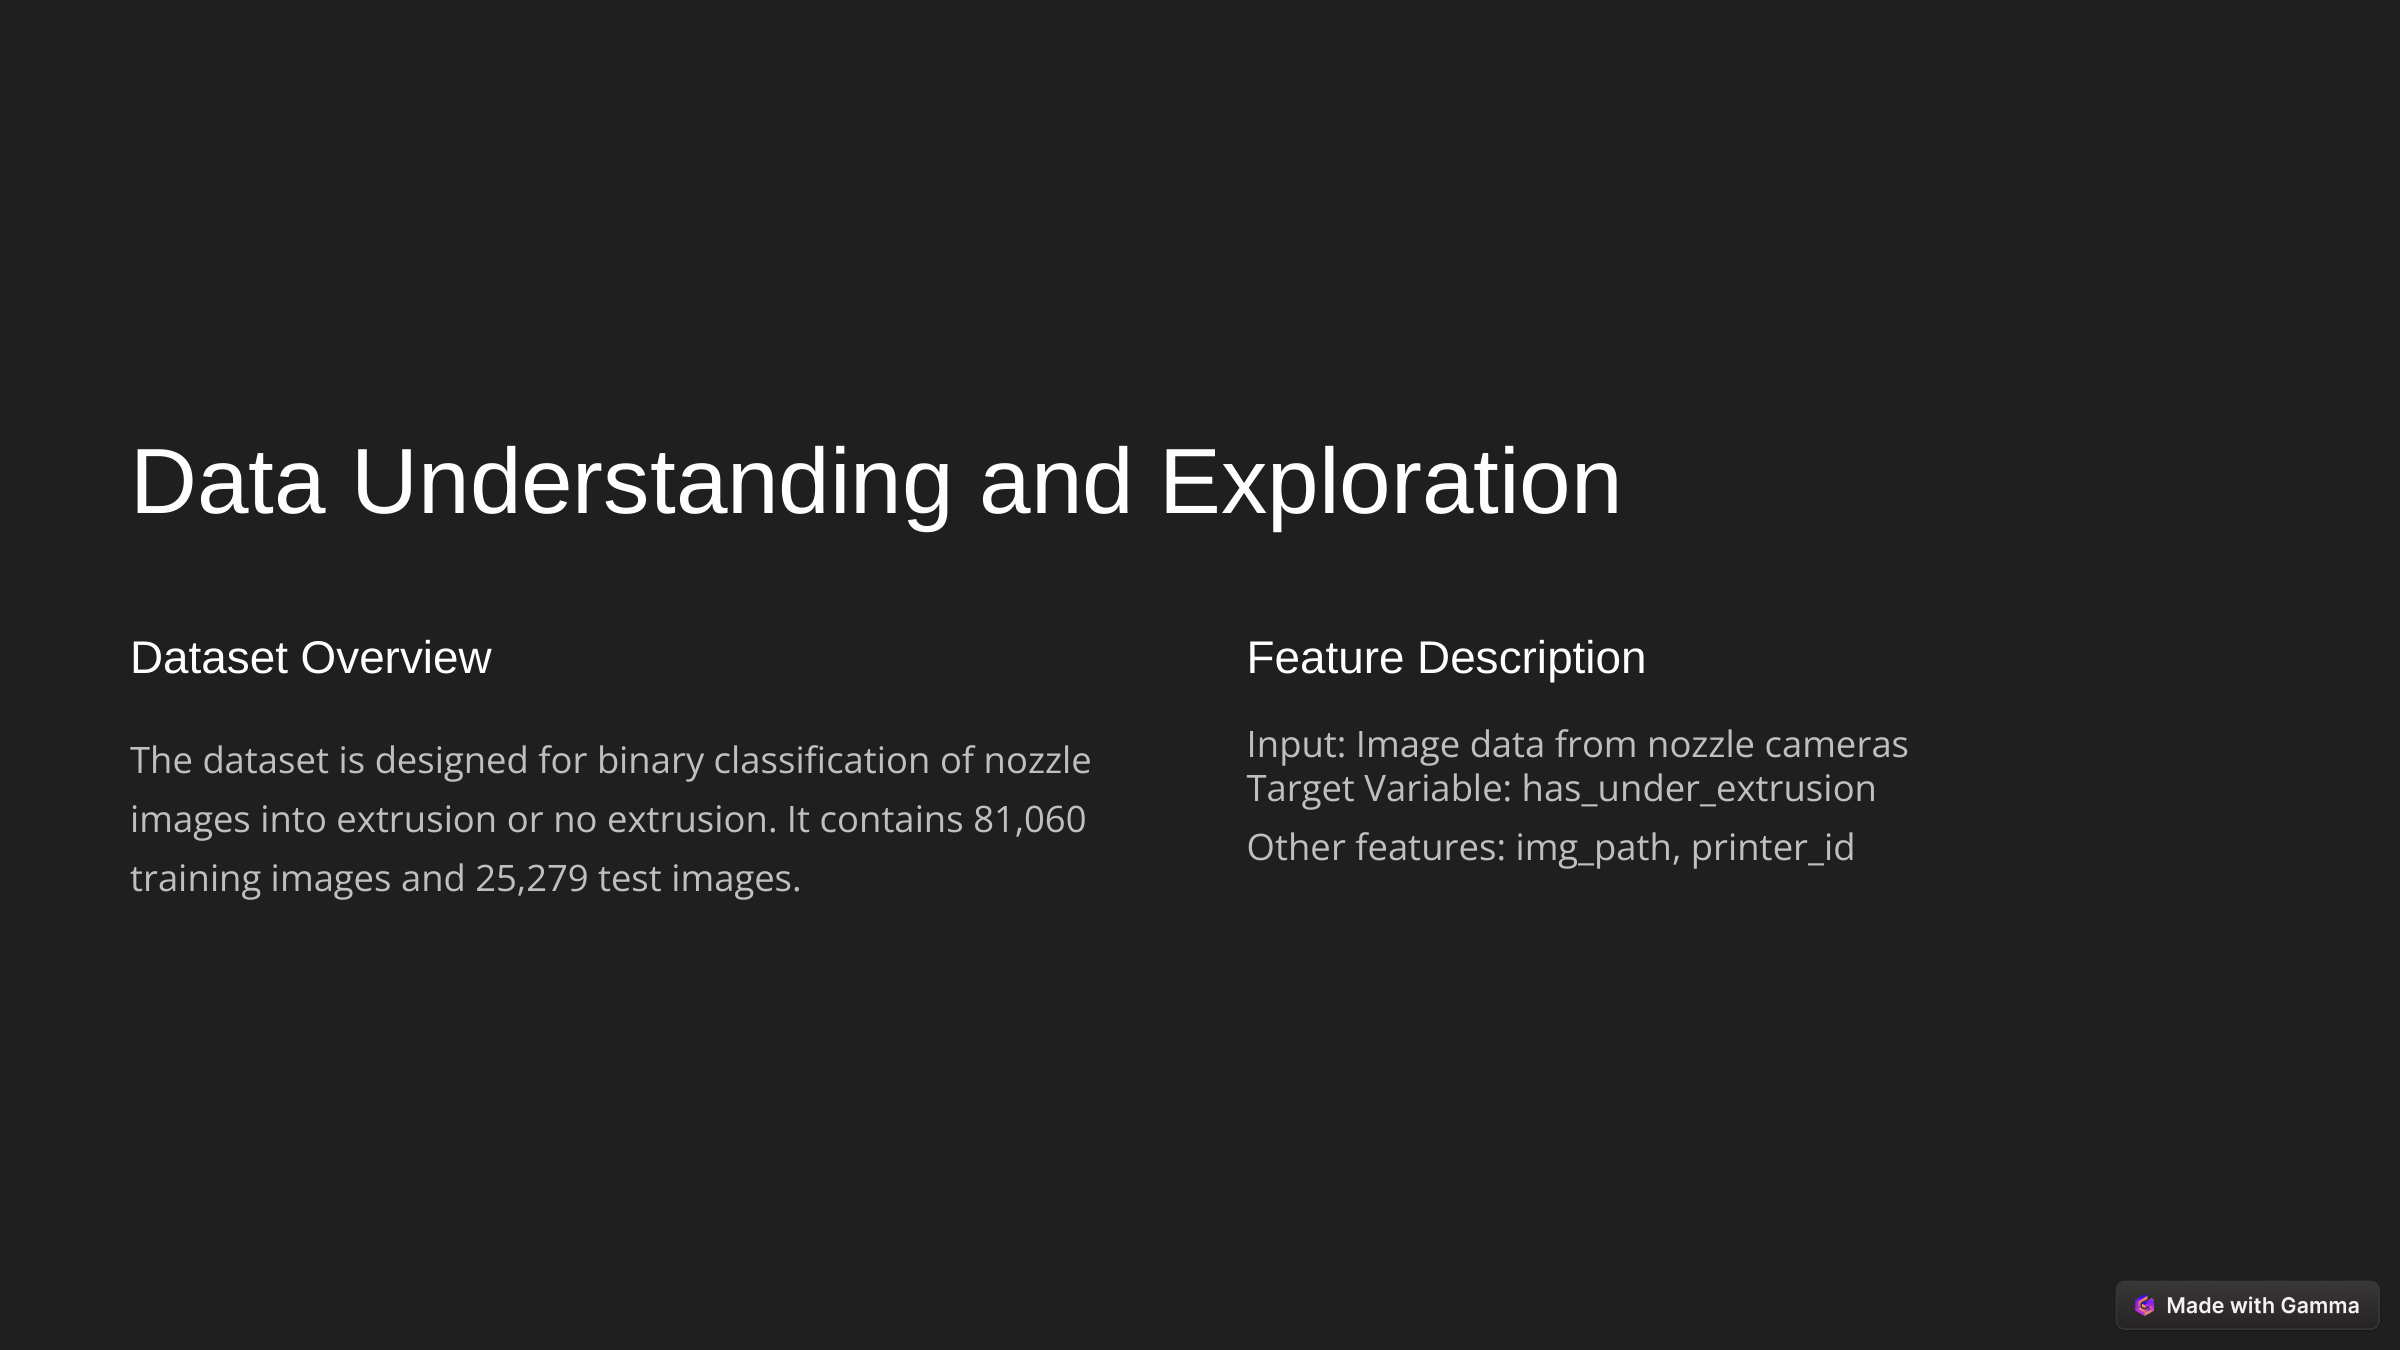

Data Understanding and Exploration
Dataset Overview
Feature Description
The dataset is designed for binary classification of nozzle images into extrusion or no extrusion. It contains 81,060 training images and 25,279 test images.
Input: Image data from nozzle cameras
Target Variable: has_under_extrusion
Other features: img_path, printer_id